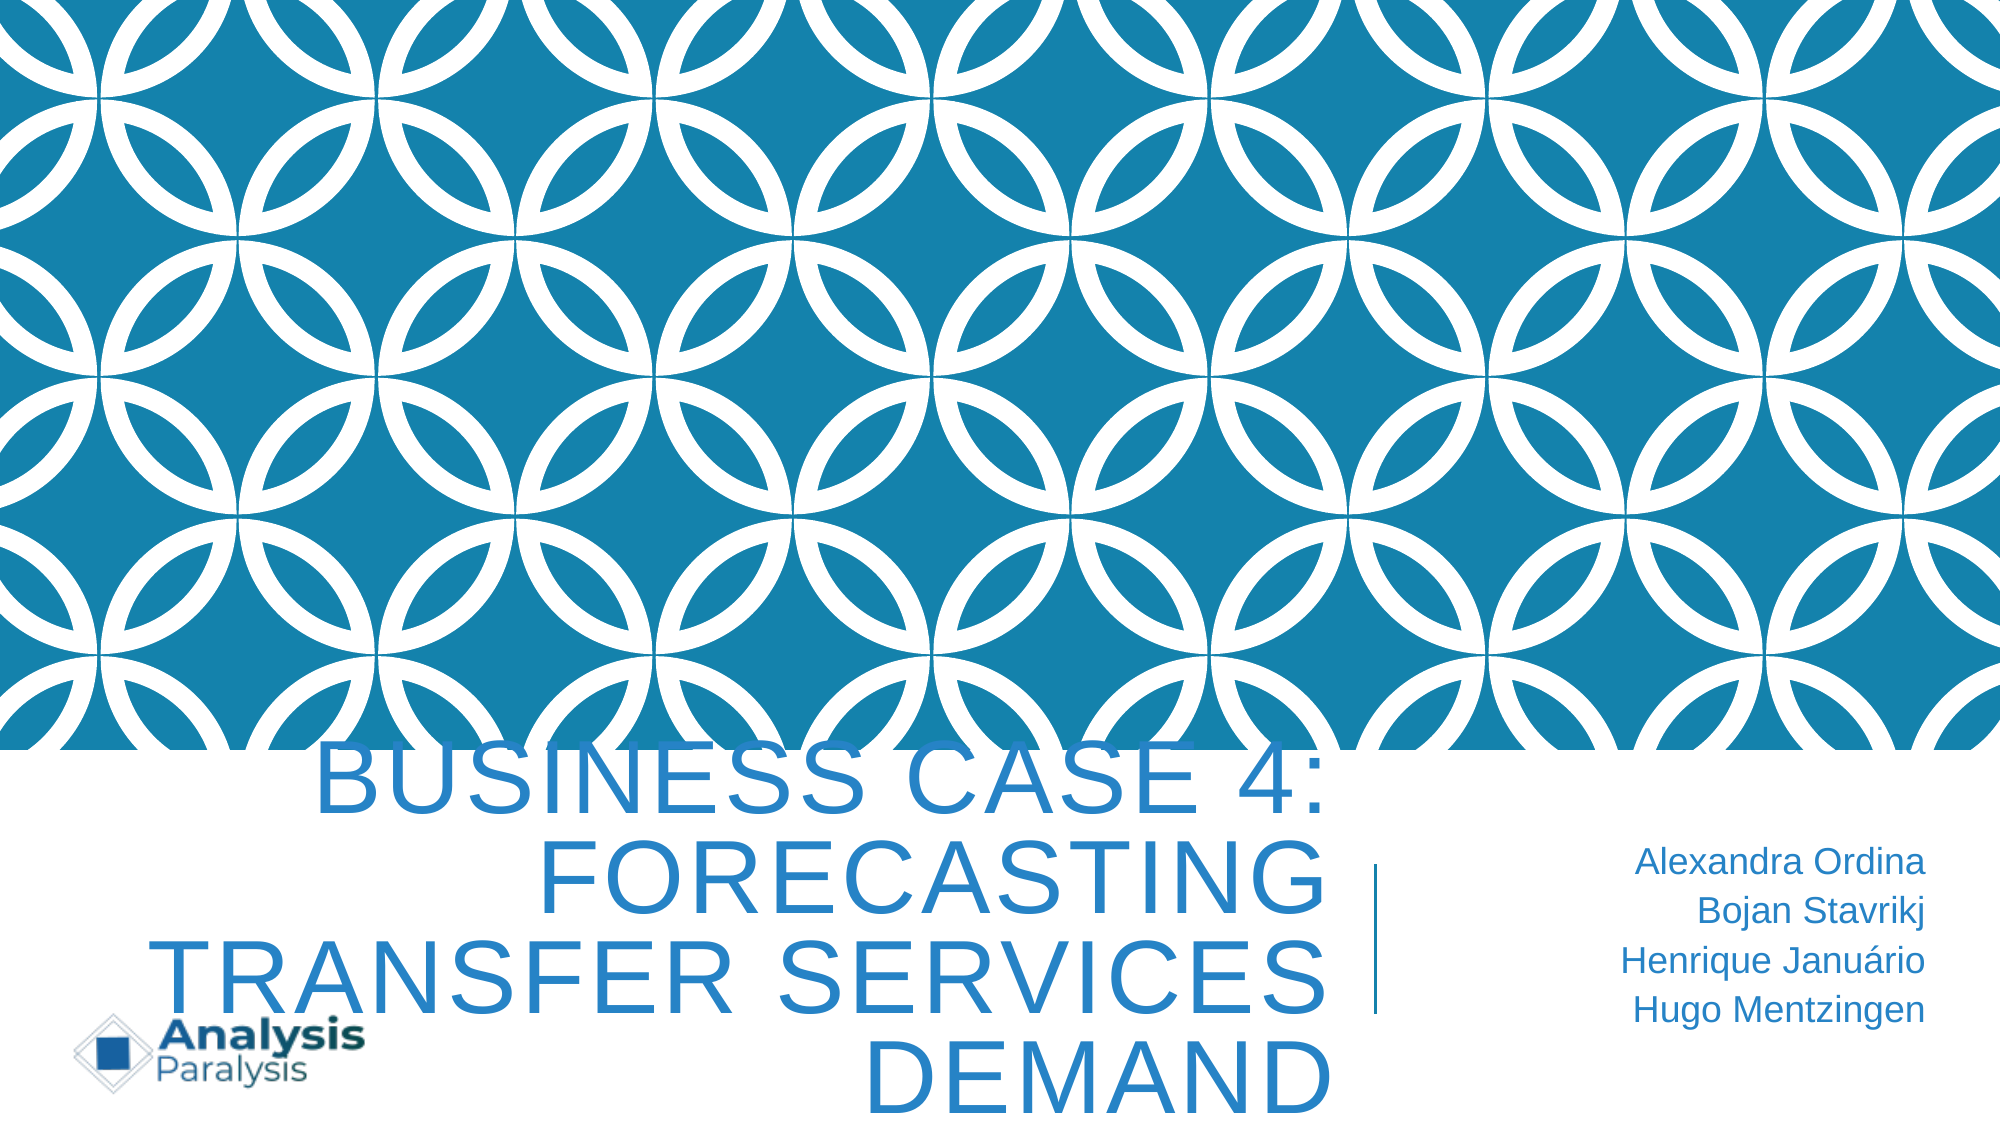

Alexandra Ordina
Bojan Stavrikj
Henrique Januário
Hugo Mentzingen
# Business Case 4: forecasting transfer services demand